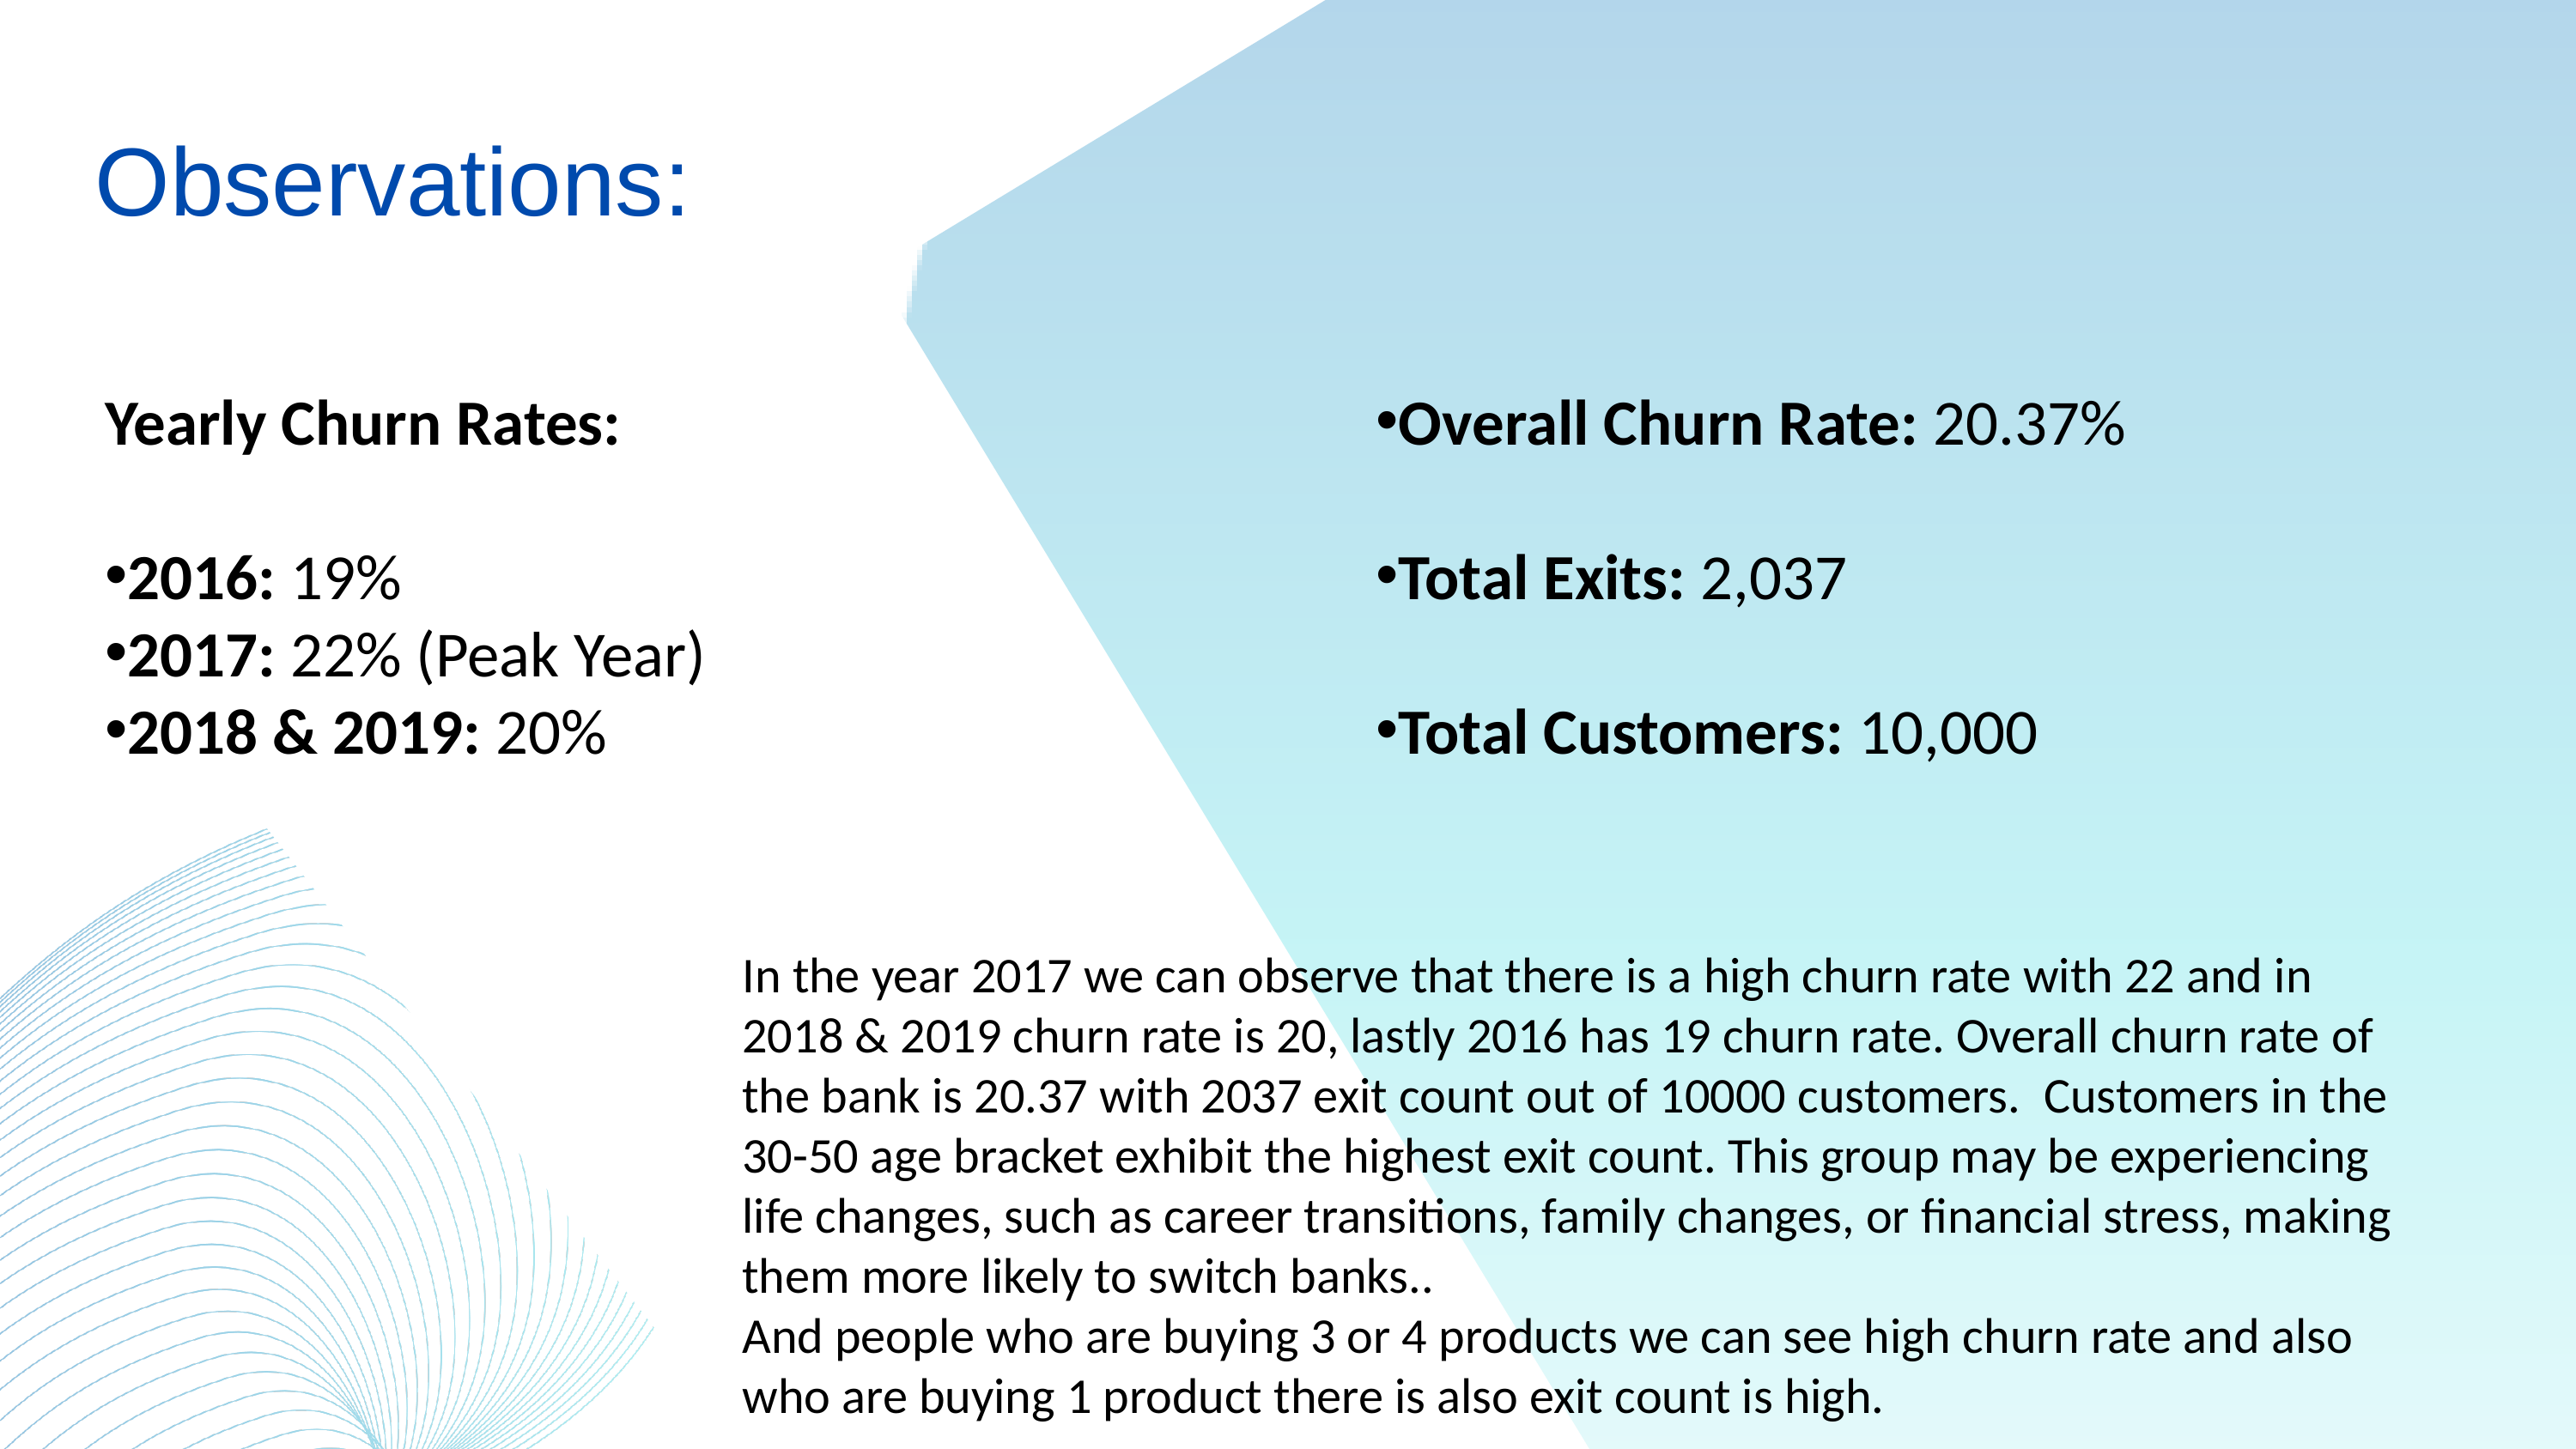

Observations:
Yearly Churn Rates:

2016: 19%
2017: 22% (Peak Year)
2018 & 2019: 20%
Overall Churn Rate: 20.37%

Total Exits: 2,037

Total Customers: 10,000
In the year 2017 we can observe that there is a high churn rate with 22 and in 2018 & 2019 churn rate is 20, lastly 2016 has 19 churn rate. Overall churn rate of the bank is 20.37 with 2037 exit count out of 10000 customers.  Customers in the 30-50 age bracket exhibit the highest exit count. This group may be experiencing life changes, such as career transitions, family changes, or financial stress, making them more likely to switch banks..
And people who are buying 3 or 4 products we can see high churn rate and also who are buying 1 product there is also exit count is high.